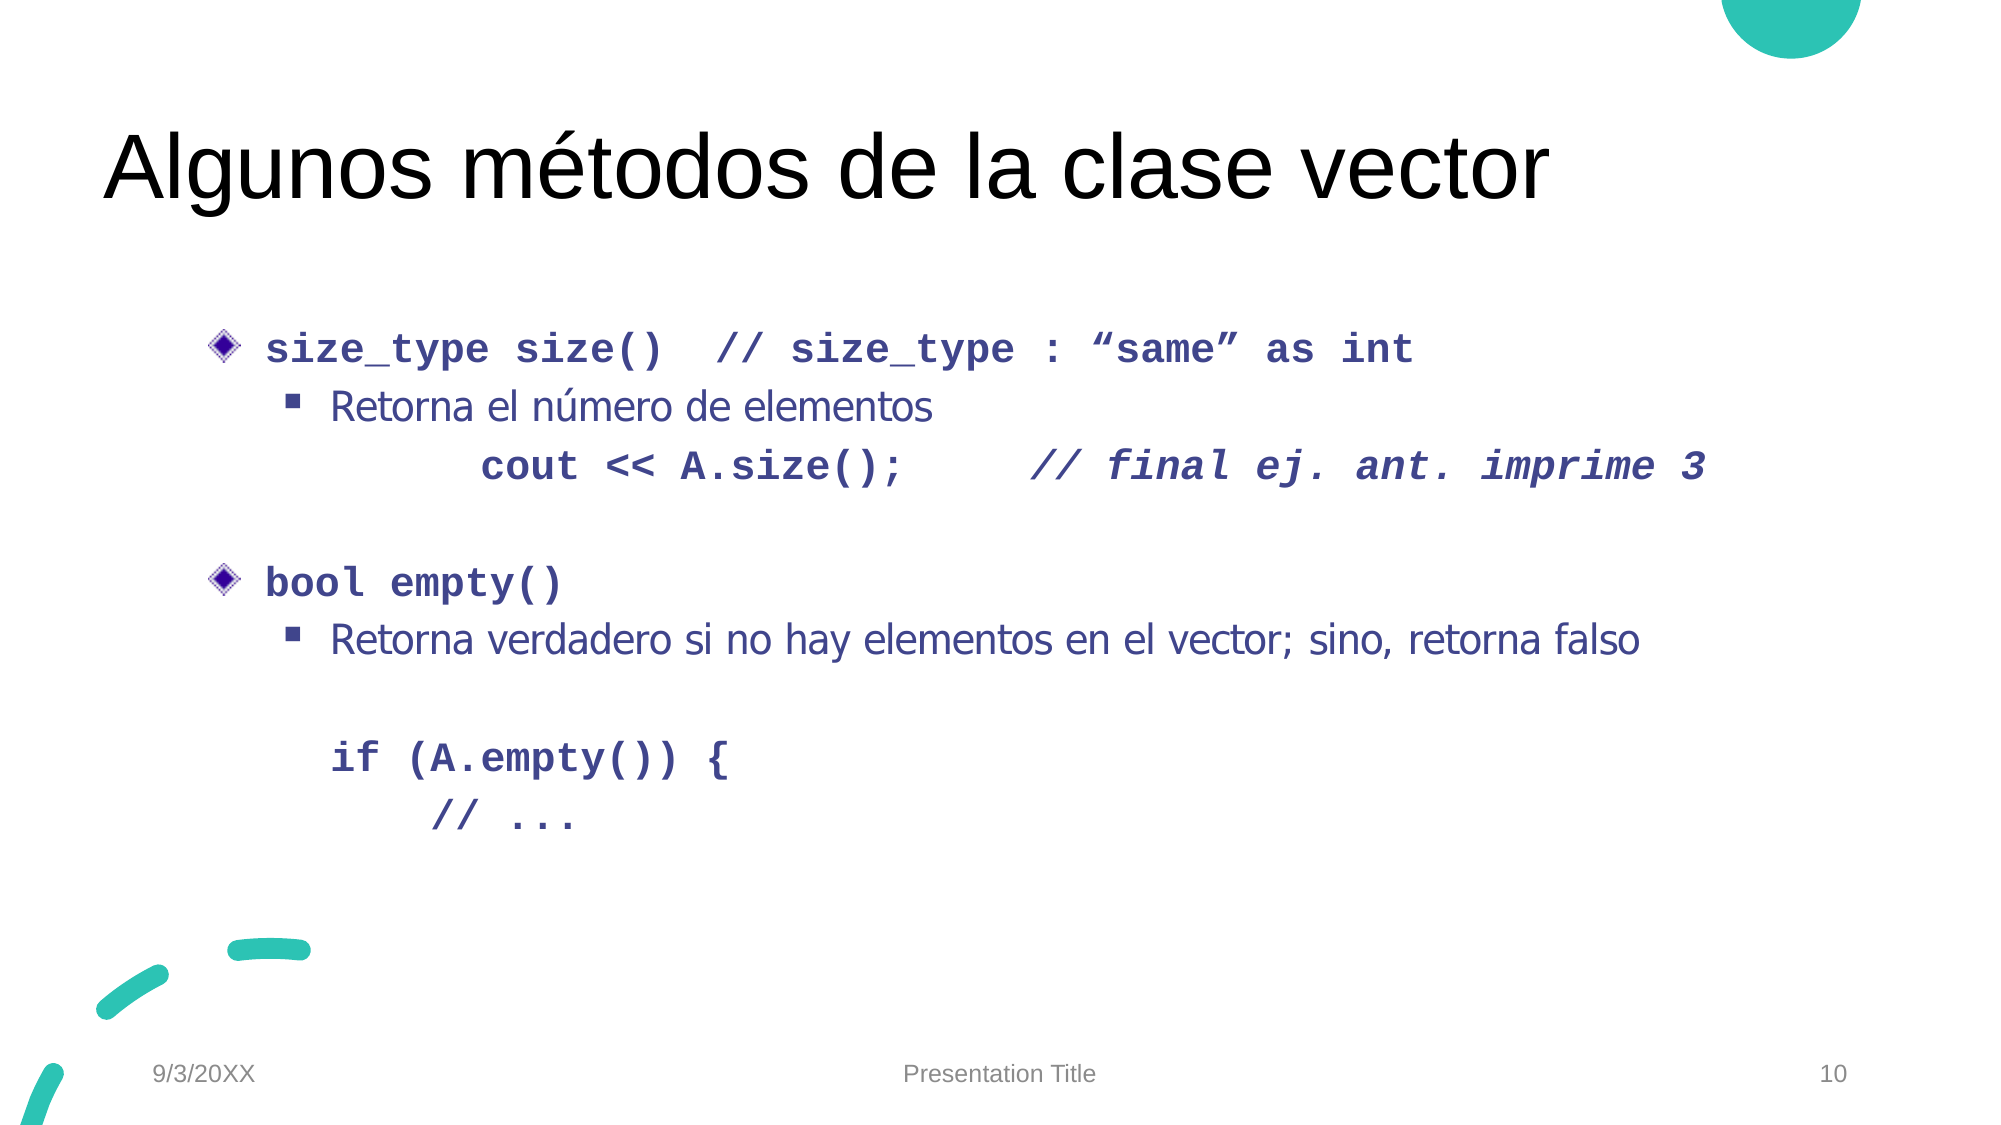

# Algunos métodos de la clase vector
size_type size()  // size_type : “same” as int
Retorna el número de elementos
      	cout << A.size();     // final ej. ant. imprime 3

bool empty()
Retorna verdadero si no hay elementos en el vector; sino, retorna falso

	if (A.empty()) {
	    // ...

9/3/20XX
Presentation Title
10